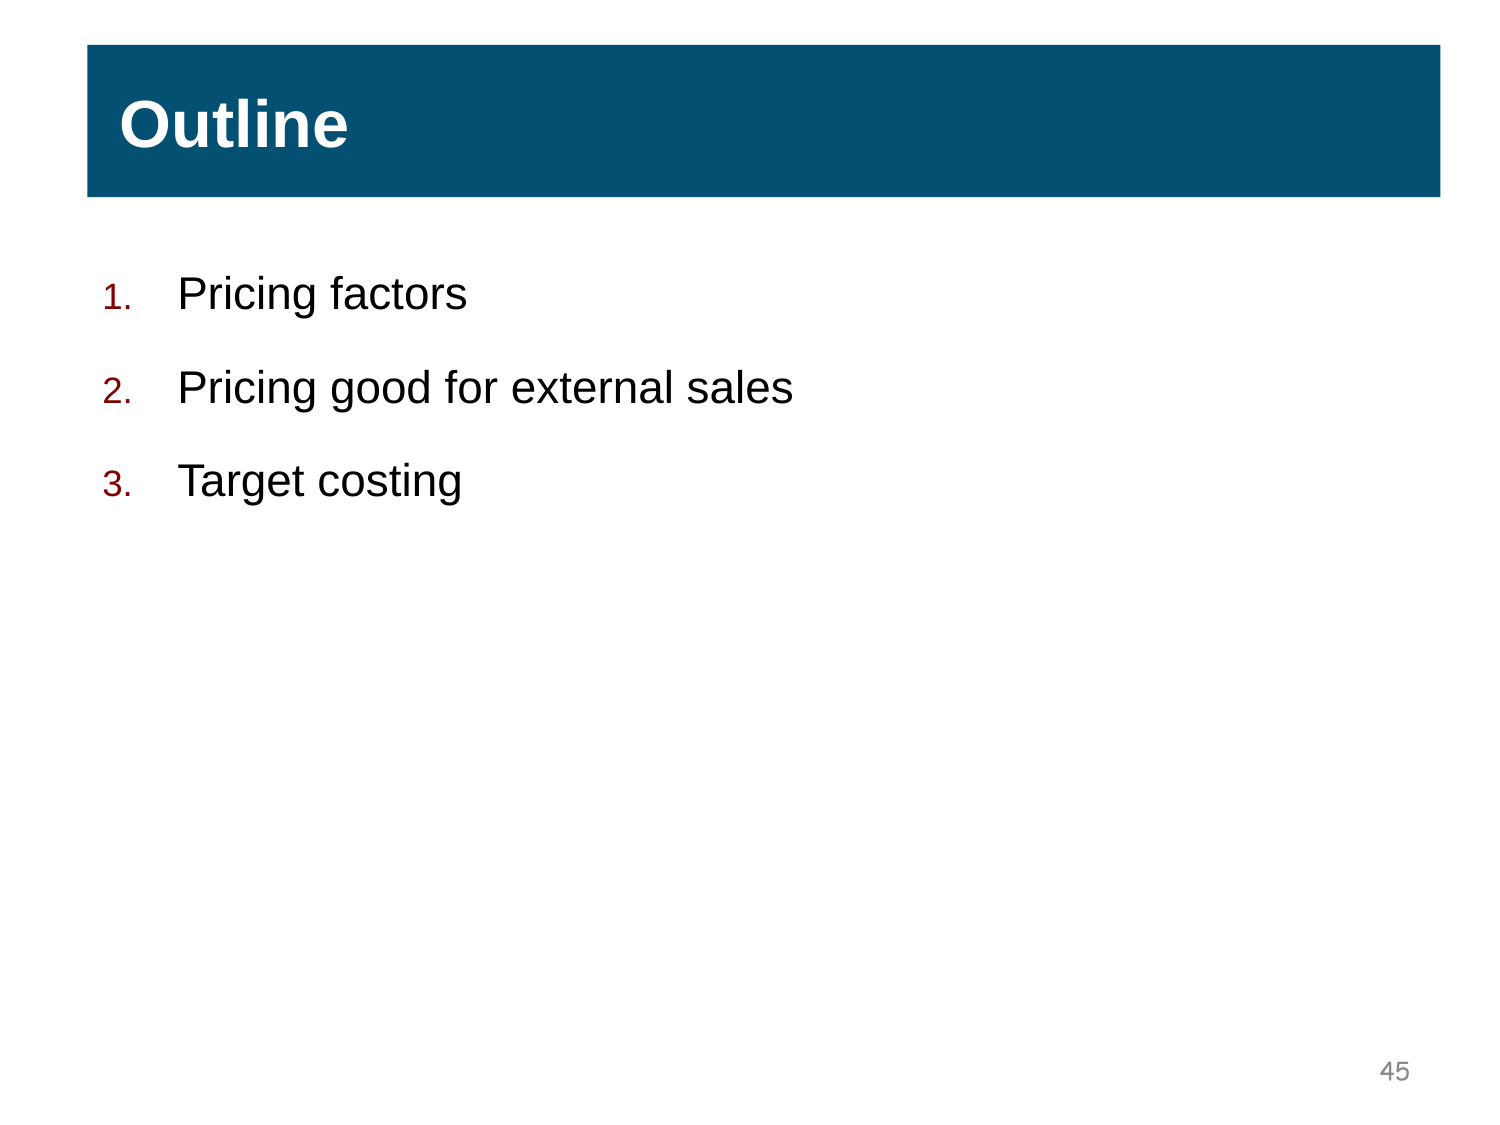

Outline
Pricing factors
Pricing good for external sales
Target costing
45